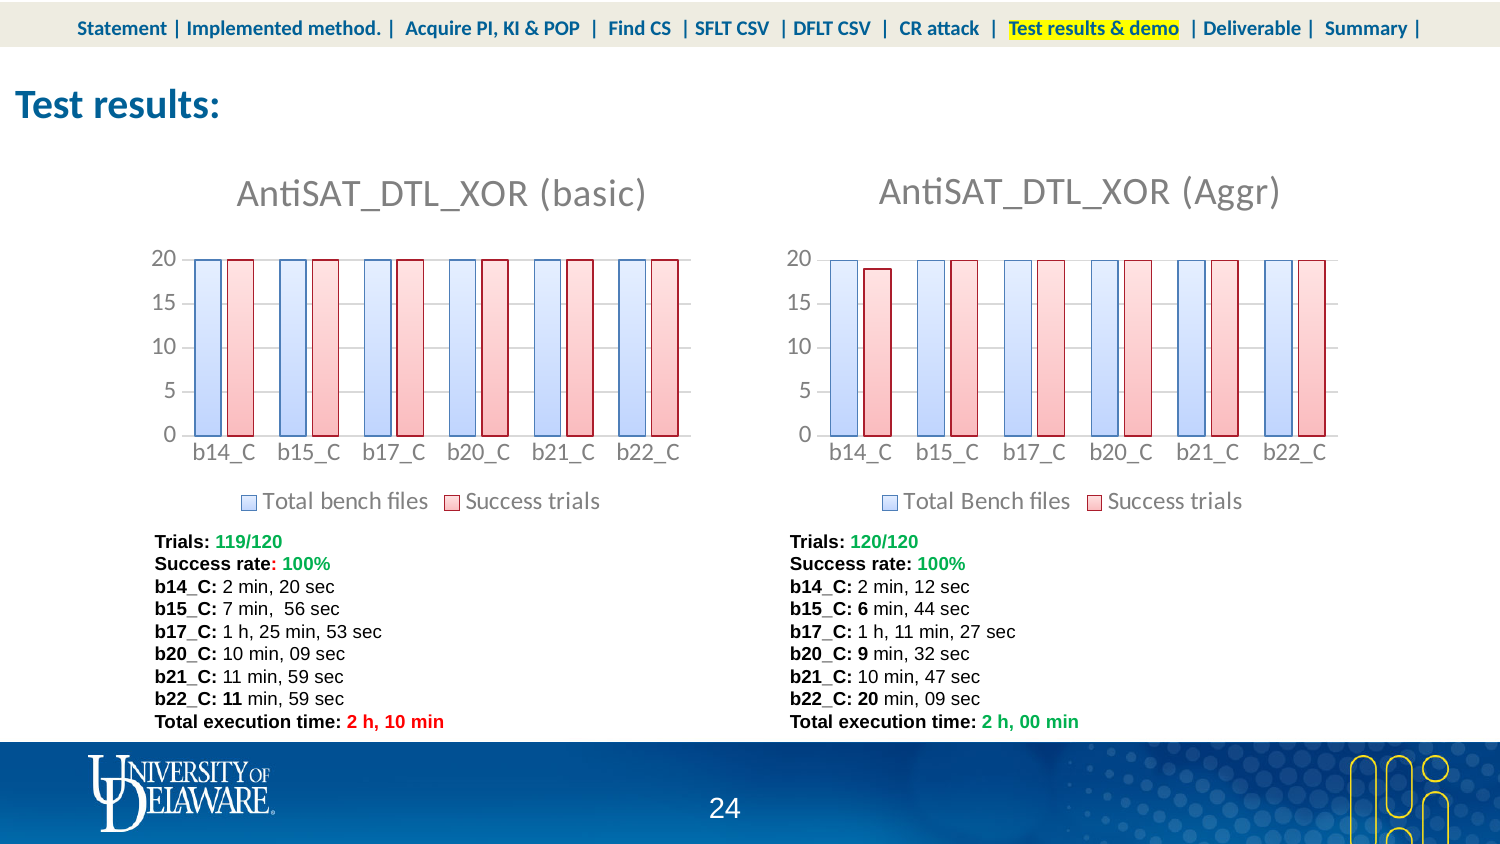

Statement | Implemented method. |  Acquire PI, KI & POP  |  Find CS  | SFLT CSV  | DFLT CSV  |  CR attack  |  Test results & demo  | Deliverable |  Summary |
Test results:

### Chart: AntiSAT_DTL_XOR (basic)

| Category | Total bench files | Success trials |
|---|---|---|
| b14_C | 60.0 | 60.0 |
| b15_C | 60.0 | 60.0 |
| b17_C | 60.0 | 59.0 |
| b20_C | 60.0 | 59.0 |
| b21_C | 60.0 | 60.0 |
| b22_C | 60.0 | 59.0 |

### Chart: AntiSAT_DTL_XOR (Aggr)

| Category | Total Bench files | Success trials |
|---|---|---|
| b14_C | 20.0 | 19.0 |
| b15_C | 20.0 | 20.0 |
| b17_C | 20.0 | 20.0 |
| b20_C | 20.0 | 20.0 |
| b21_C | 20.0 | 20.0 |
| b22_C | 20.0 | 20.0 |
Trials: 119/120
Success rate: 100%
b14_C: 2 min, 20 sec
b15_C: 7 min,  56 sec
b17_C: 1 h, 25 min, 53 sec
b20_C: 10 min, 09 sec
b21_C: 11 min, 59 sec
b22_C: 11 min, 59 sec
Total execution time: 2 h, 10 min
Trials: 120/120
Success rate: 100%
b14_C: 2 min, 12 sec
b15_C: 6 min, 44 sec
b17_C: 1 h, 11 min, 27 sec
b20_C: 9 min, 32 sec
b21_C: 10 min, 47 sec
b22_C: 20 min, 09 sec
Total execution time: 2 h, 00 min
24